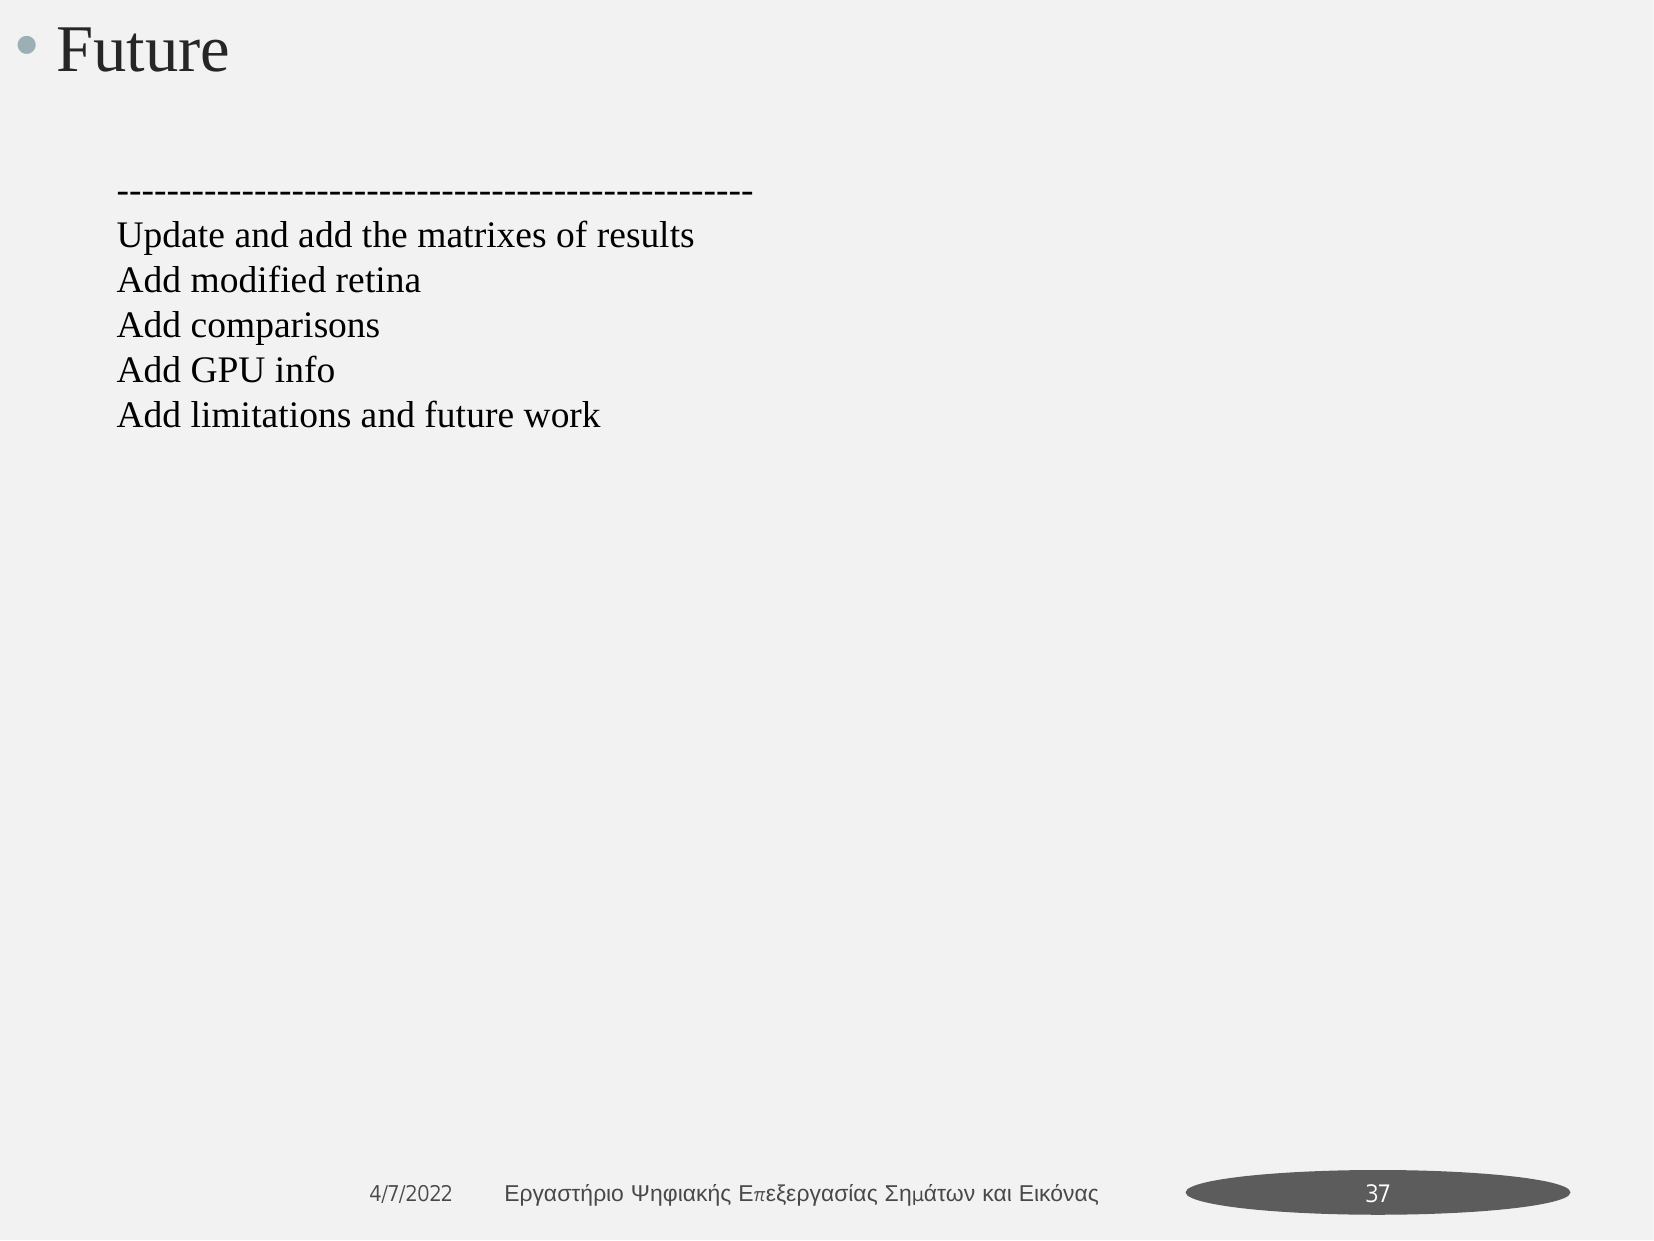

Future

---------------------------------------------------
Update and add the matrixes of results
Add modified retina
Add comparisons
Add GPU info
Add limitations and future work

4/7/2022
Εργαστήριο Ψηφιακής Επεξεργασίας Σηµάτων και Εικόνας
37